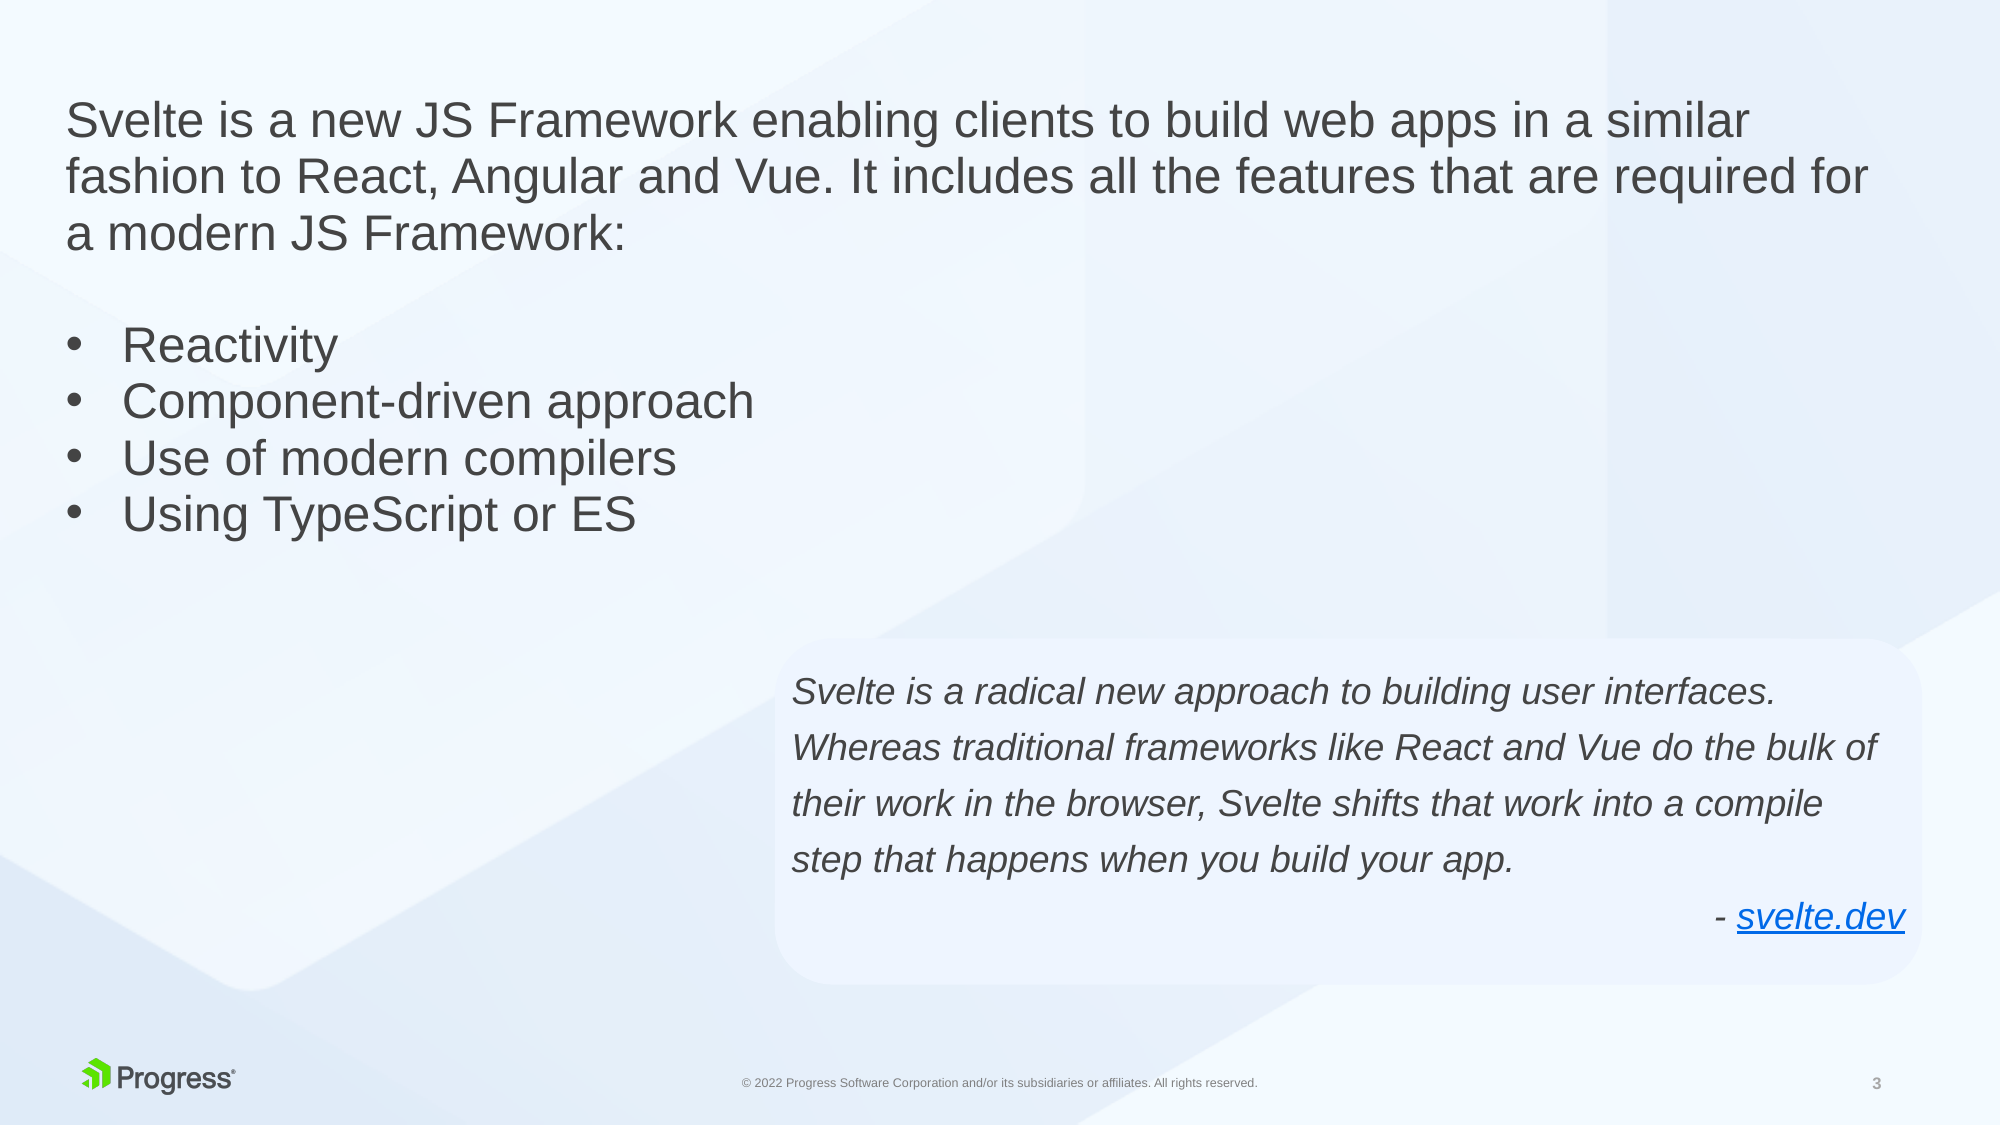

Svelte is a new JS Framework enabling clients to build web apps in a similar fashion to React, Angular and Vue. It includes all the features that are required for a modern JS Framework:

Reactivity
Component-driven approach
Use of modern compilers
Using TypeScript or ES

Svelte is a radical new approach to building user interfaces. Whereas traditional frameworks like React and Vue do the bulk of their work in the browser, Svelte shifts that work into a compile step that happens when you build your app.
- svelte.dev